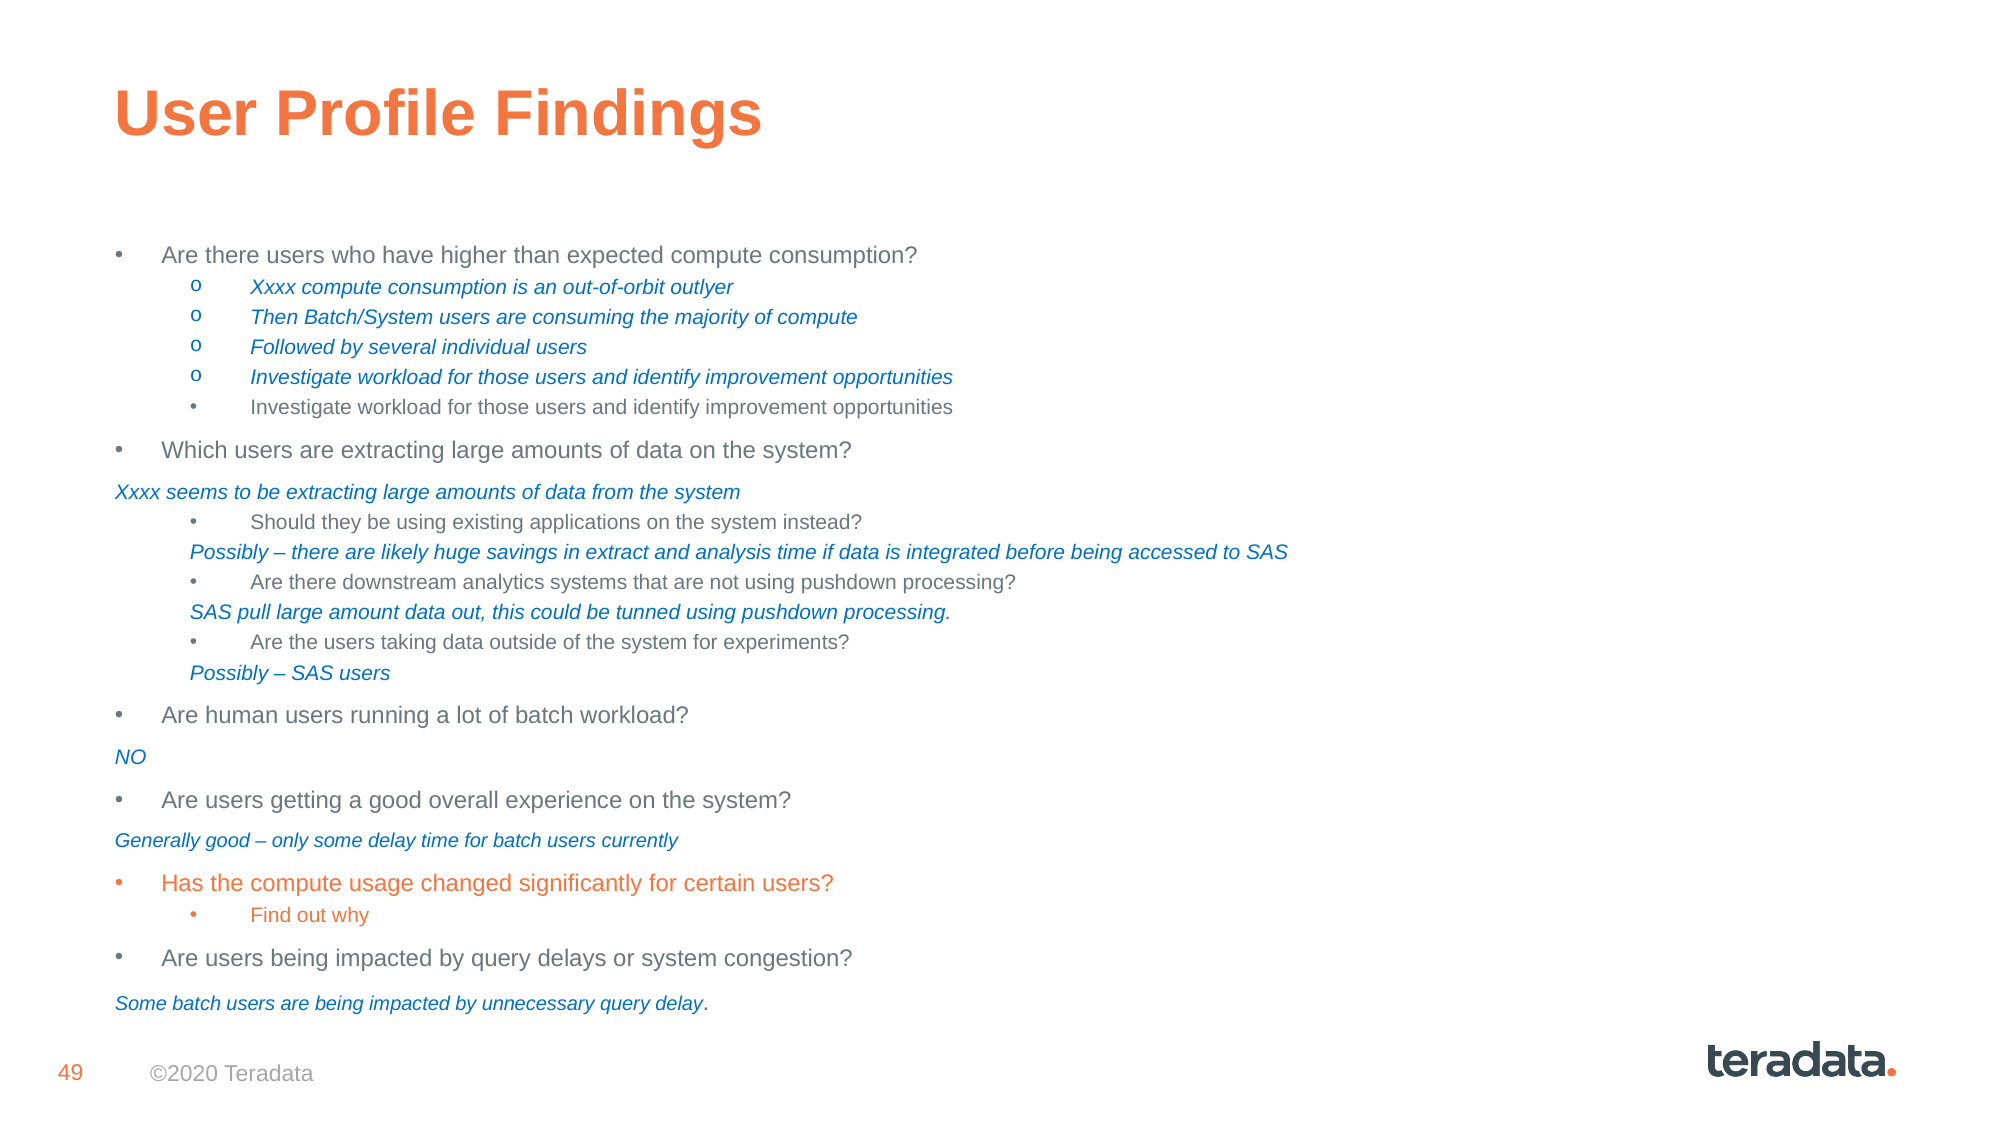

# User Profile Findings
Are there users who have higher than expected compute consumption?
Xxxx compute consumption is an out-of-orbit outlyer
Then Batch/System users are consuming the majority of compute
Followed by several individual users
Investigate workload for those users and identify improvement opportunities
Investigate workload for those users and identify improvement opportunities
Which users are extracting large amounts of data on the system?
Xxxx seems to be extracting large amounts of data from the system
Should they be using existing applications on the system instead?
Possibly – there are likely huge savings in extract and analysis time if data is integrated before being accessed to SAS
Are there downstream analytics systems that are not using pushdown processing?
SAS pull large amount data out, this could be tunned using pushdown processing.
Are the users taking data outside of the system for experiments?
Possibly – SAS users
Are human users running a lot of batch workload?
NO
Are users getting a good overall experience on the system?
Generally good – only some delay time for batch users currently
Has the compute usage changed significantly for certain users?
Find out why
Are users being impacted by query delays or system congestion?
Some batch users are being impacted by unnecessary query delay.